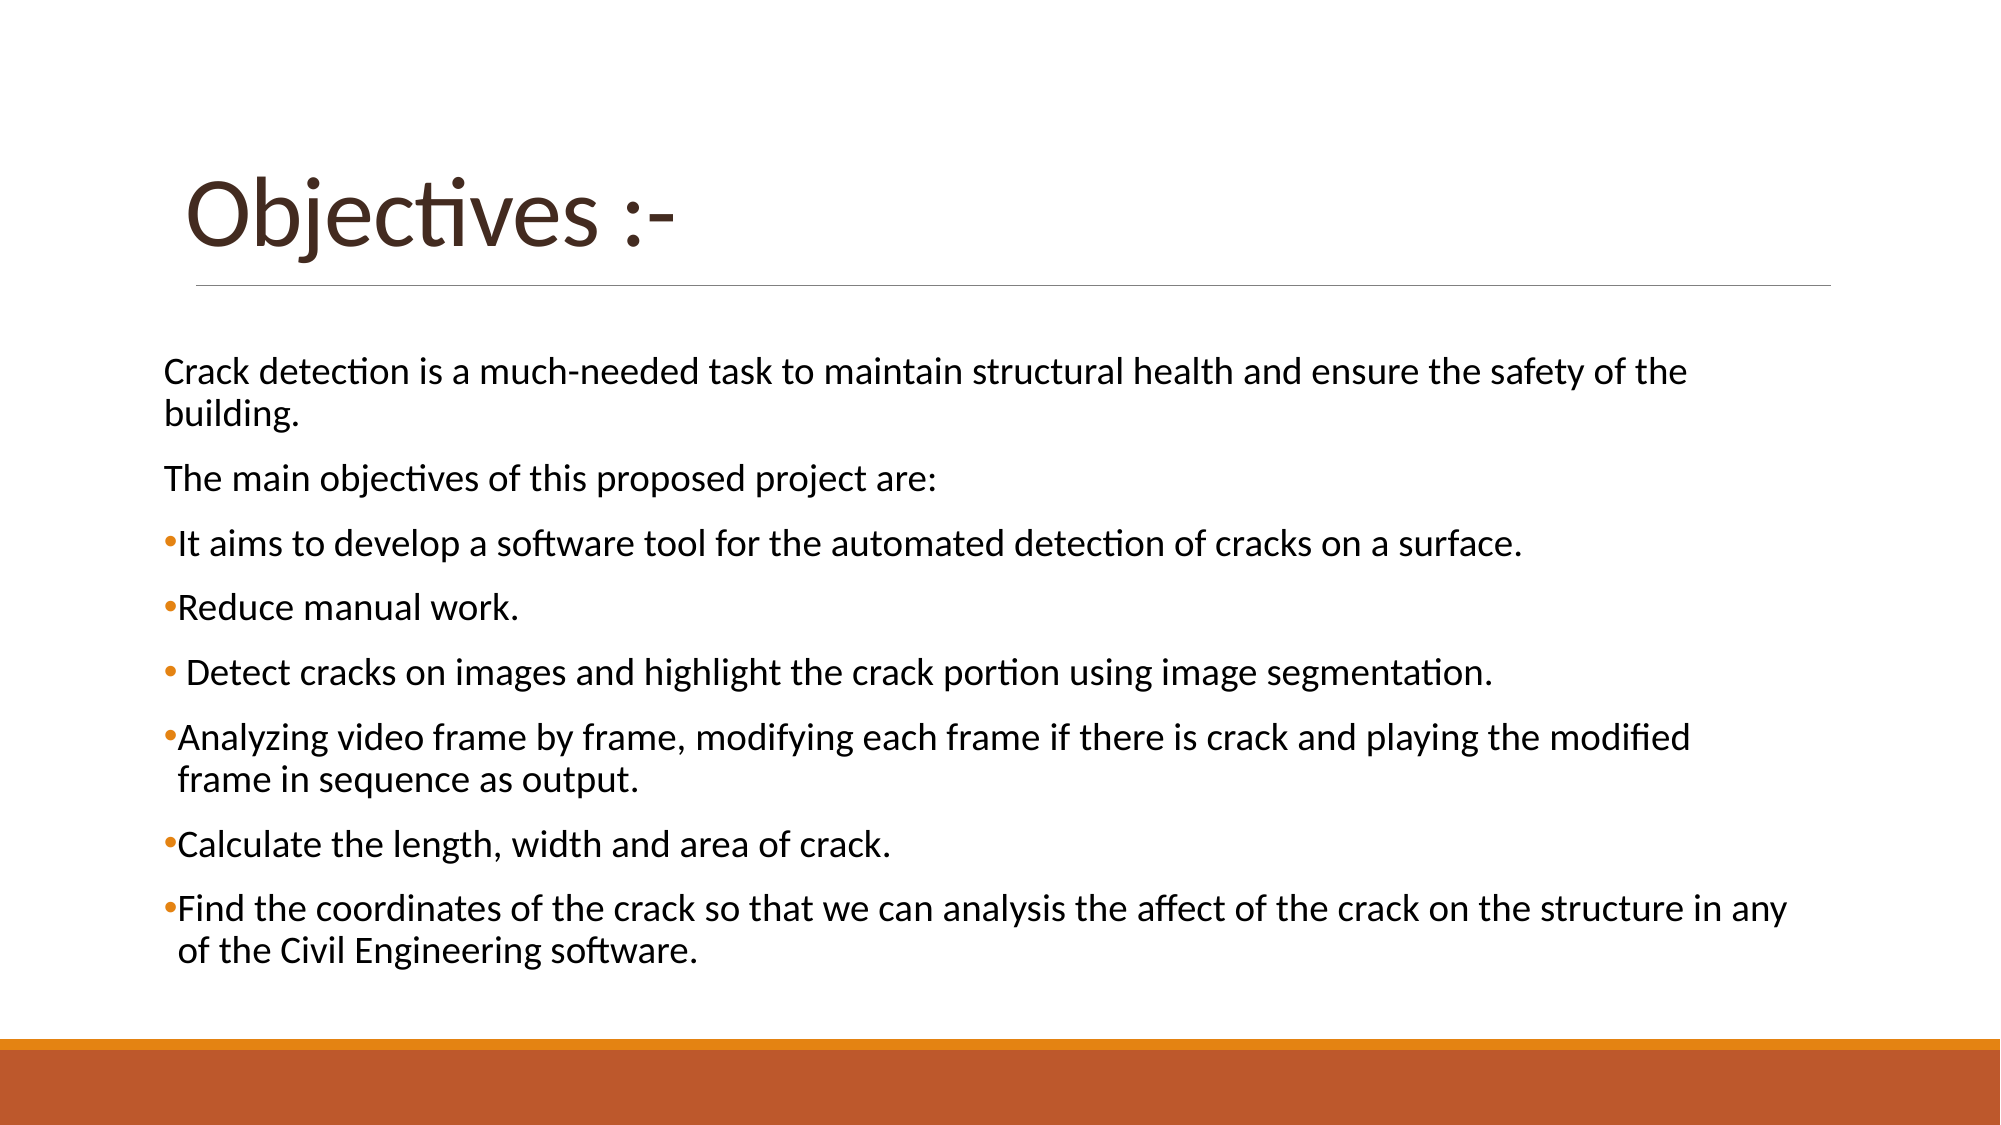

# Objectives :-
Crack detection is a much-needed task to maintain structural health and ensure the safety of the building.
The main objectives of this proposed project are:
It aims to develop a software tool for the automated detection of cracks on a surface.
Reduce manual work.
 Detect cracks on images and highlight the crack portion using image segmentation.
Analyzing video frame by frame, modifying each frame if there is crack and playing the modified frame in sequence as output.
Calculate the length, width and area of crack.
Find the coordinates of the crack so that we can analysis the affect of the crack on the structure in any of the Civil Engineering software.